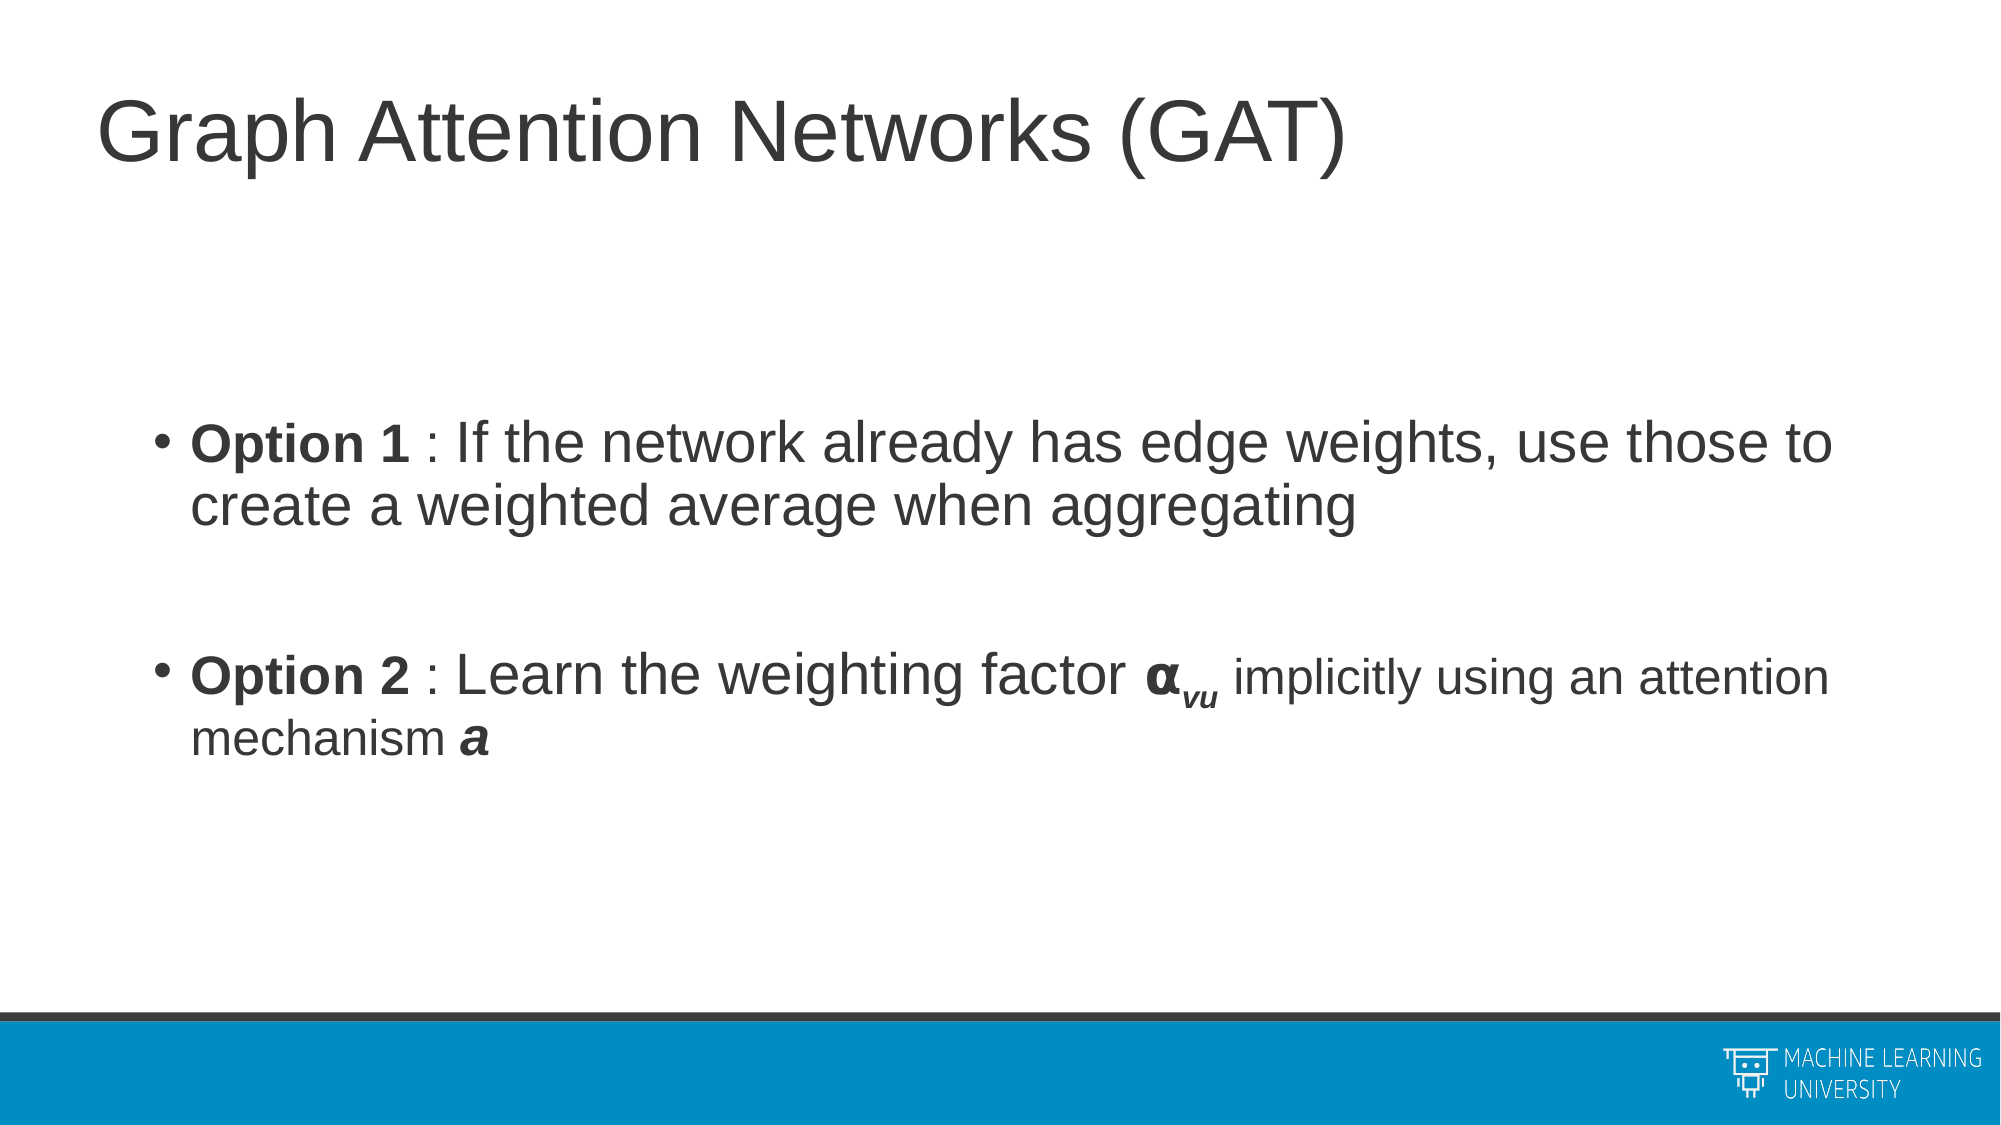

# Graph Attention Networks (GAT)

Option 1 : If the network already has edge weights, use those to create a weighted average when aggregating

Option 2 : Learn the weighting factor ⍺vu implicitly using an attention mechanism a